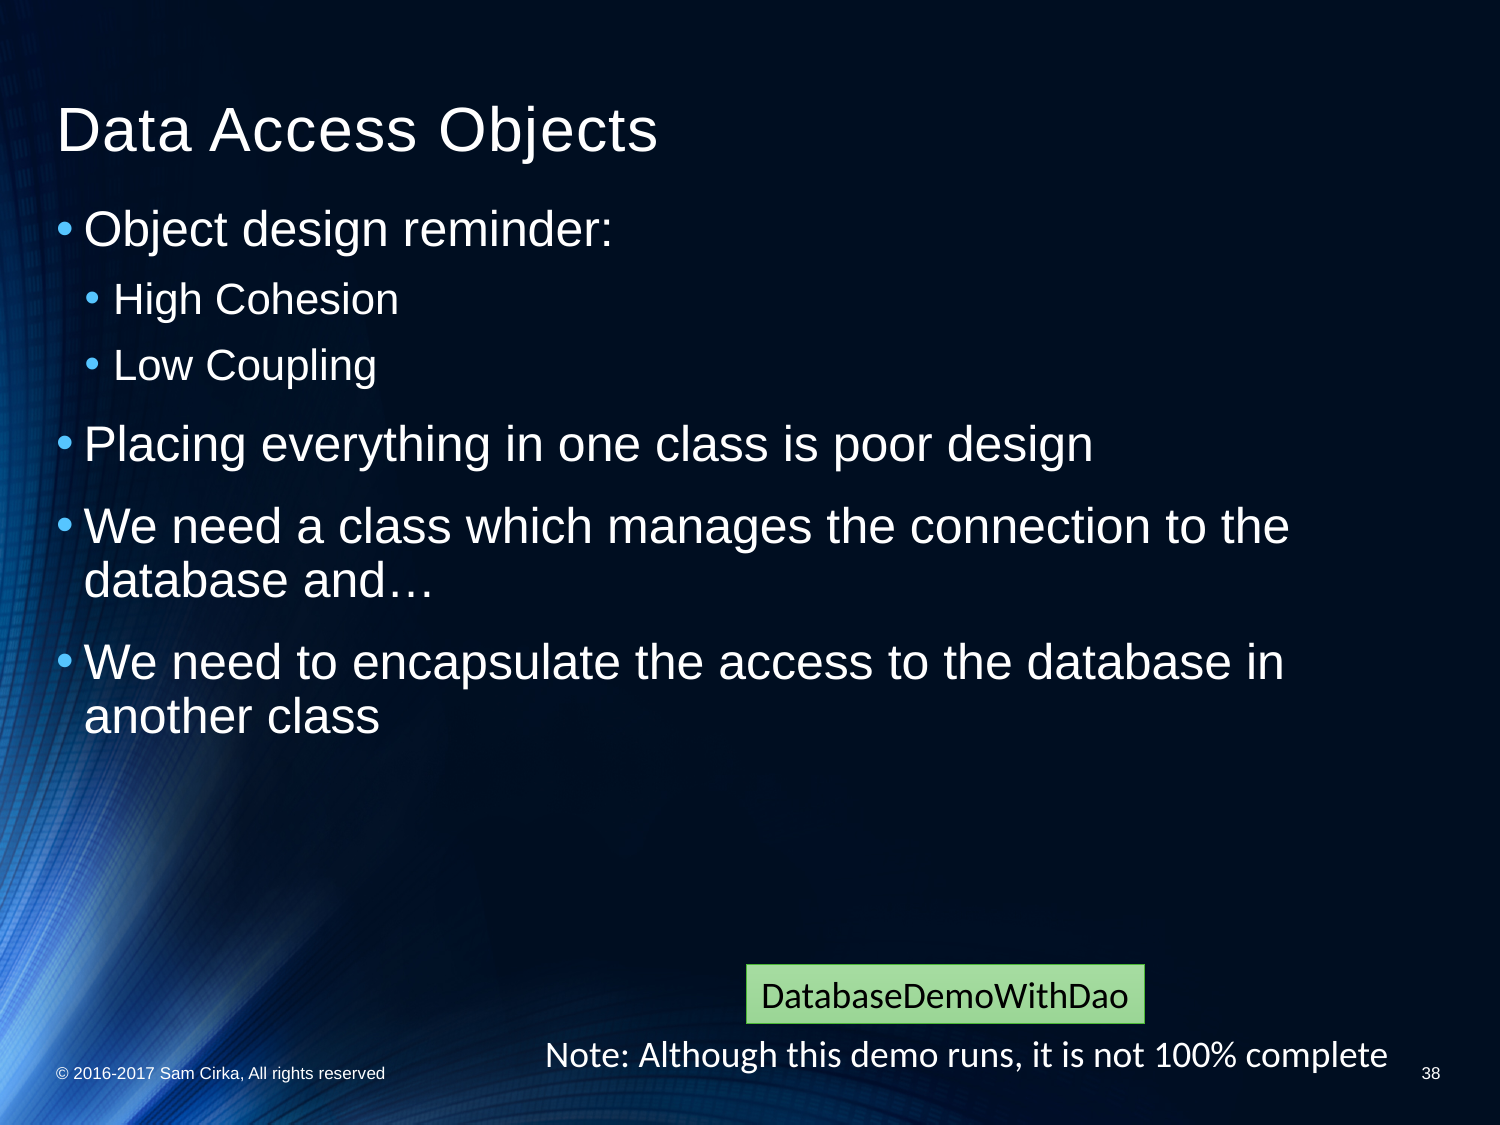

# Data Access Objects
Object design reminder:
High Cohesion
Low Coupling
Placing everything in one class is poor design
We need a class which manages the connection to the database and…
We need to encapsulate the access to the database in another class
DatabaseDemoWithDao
Note: Although this demo runs, it is not 100% complete
© 2016-2017 Sam Cirka, All rights reserved
38